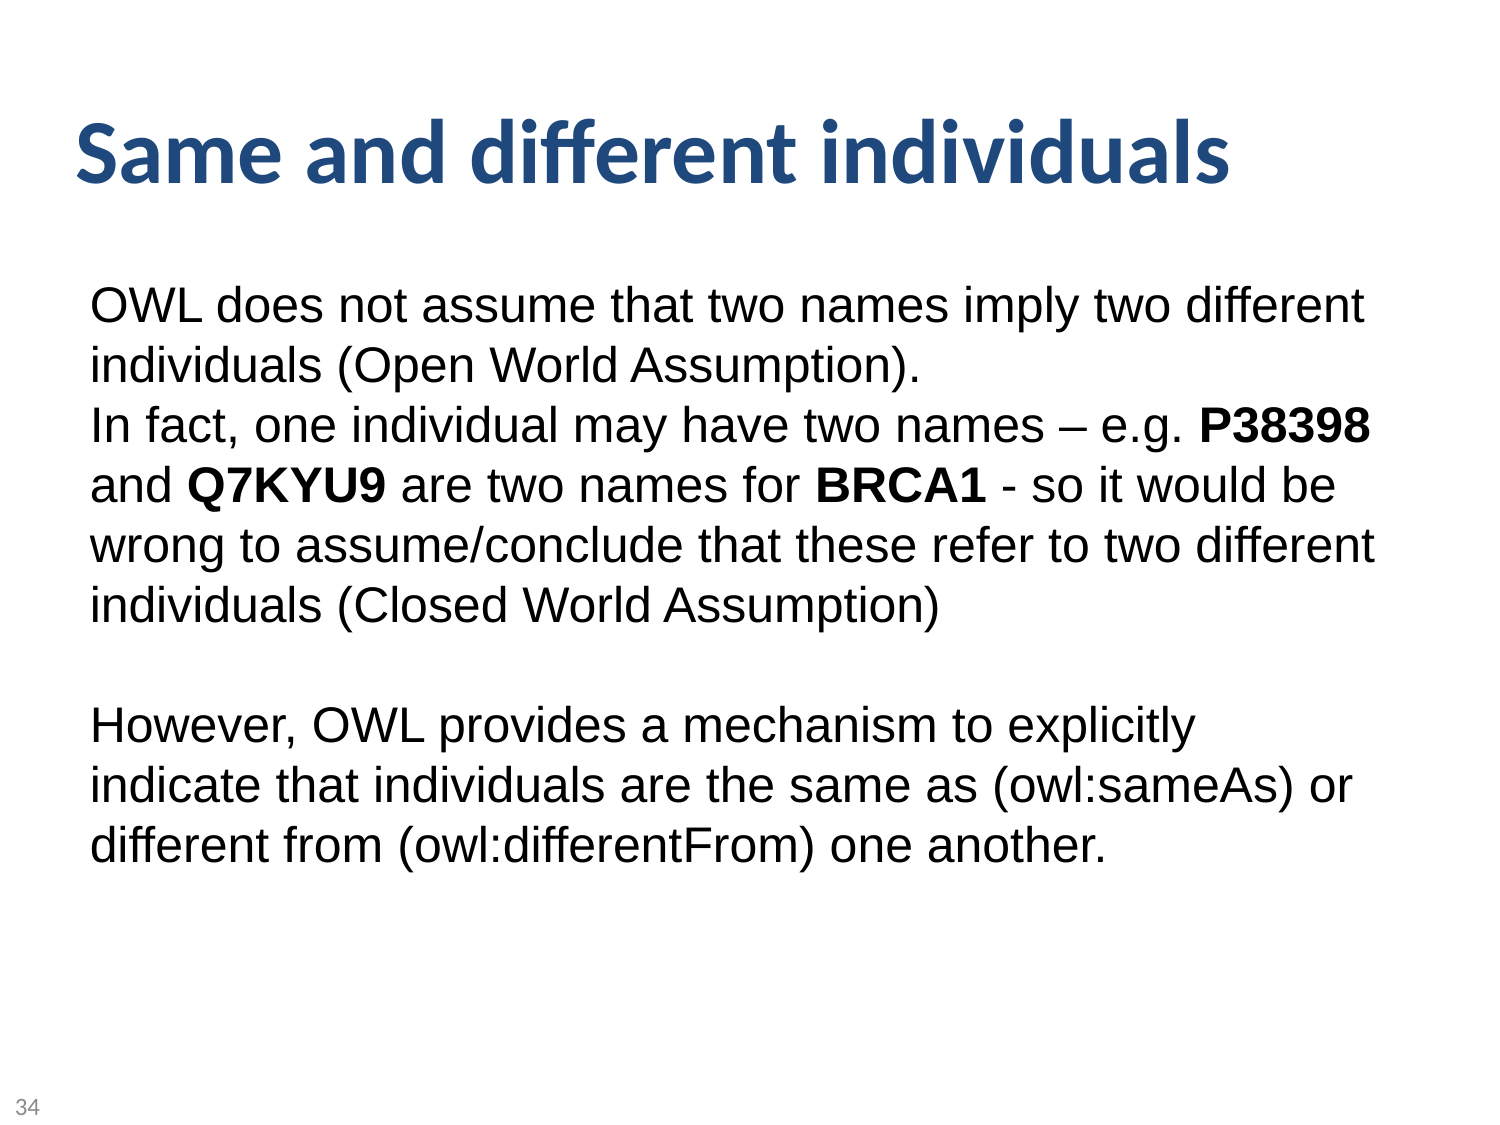

# Same and different individuals

OWL does not assume that two names imply two different individuals (Open World Assumption).
In fact, one individual may have two names – e.g. P38398 and Q7KYU9 are two names for BRCA1 - so it would be wrong to assume/conclude that these refer to two different individuals (Closed World Assumption)

However, OWL provides a mechanism to explicitly indicate that individuals are the same as (owl:sameAs) or different from (owl:differentFrom) one another.
34